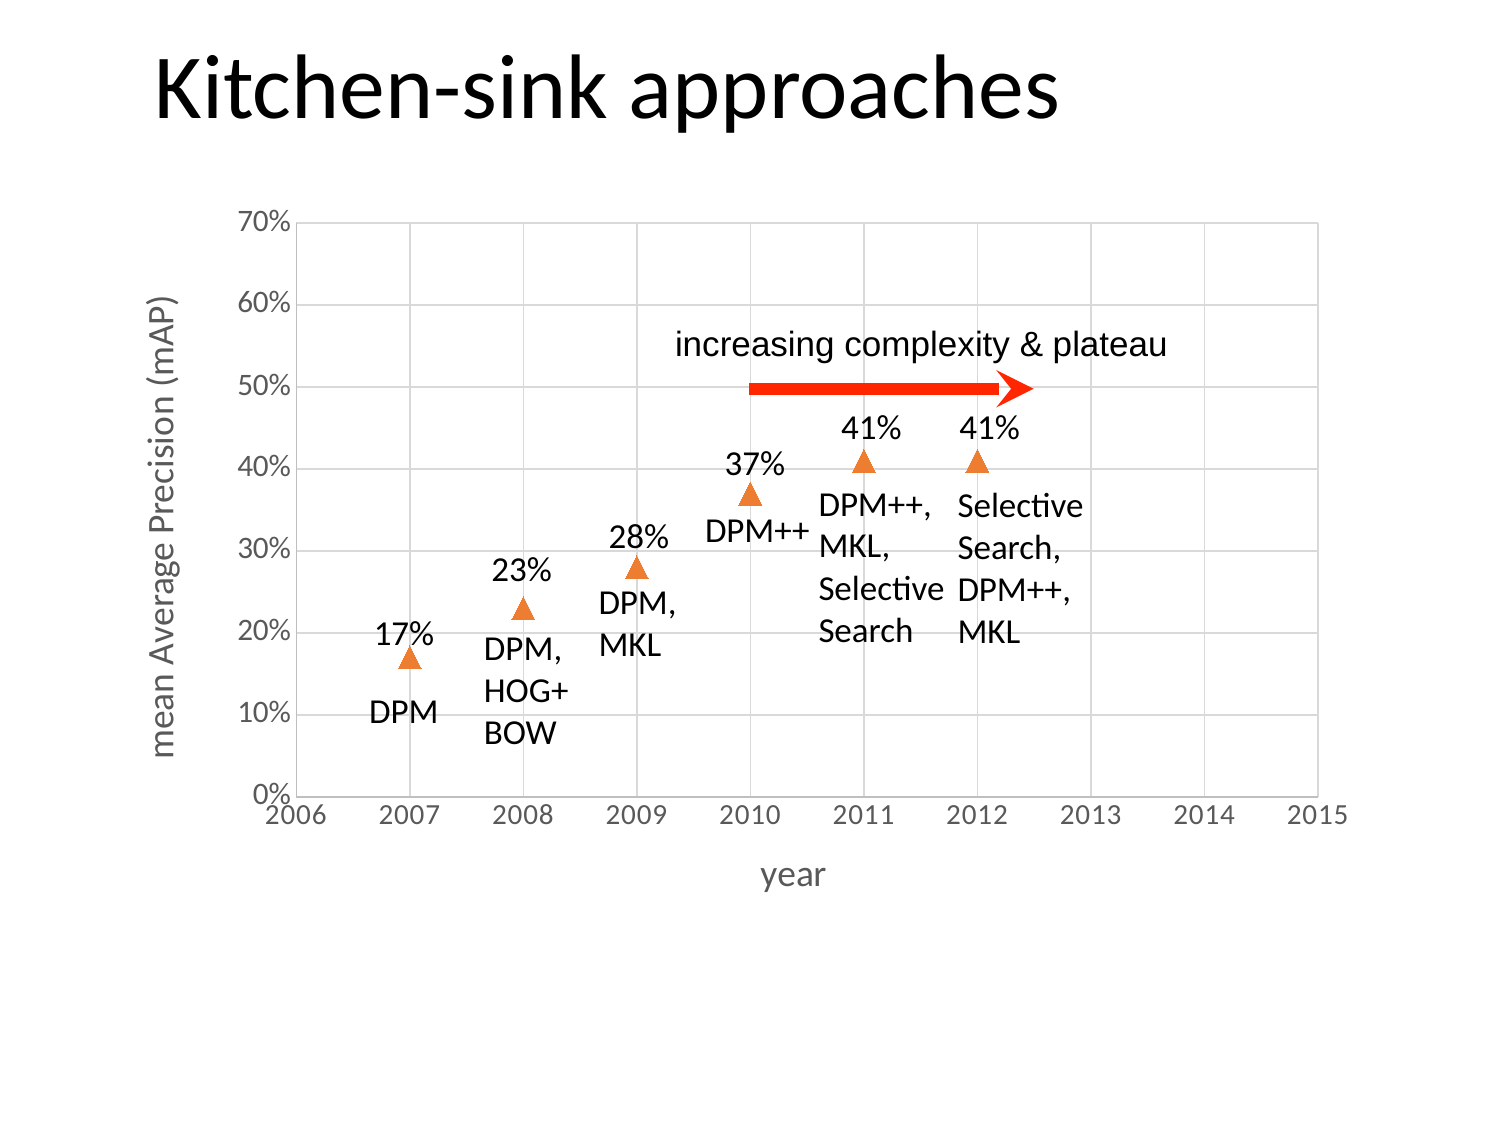

# Kitchen-sink approaches

### Chart

| Category | mAP |
|---|---|
increasing complexity & plateau

41%
41%
37%
Selective
Search,
DPM++,
MKL
DPM++,
MKL,
Selective
Search
DPM++
28%
23%
DPM,
MKL
17%
DPM,
HOG+
BOW
DPM